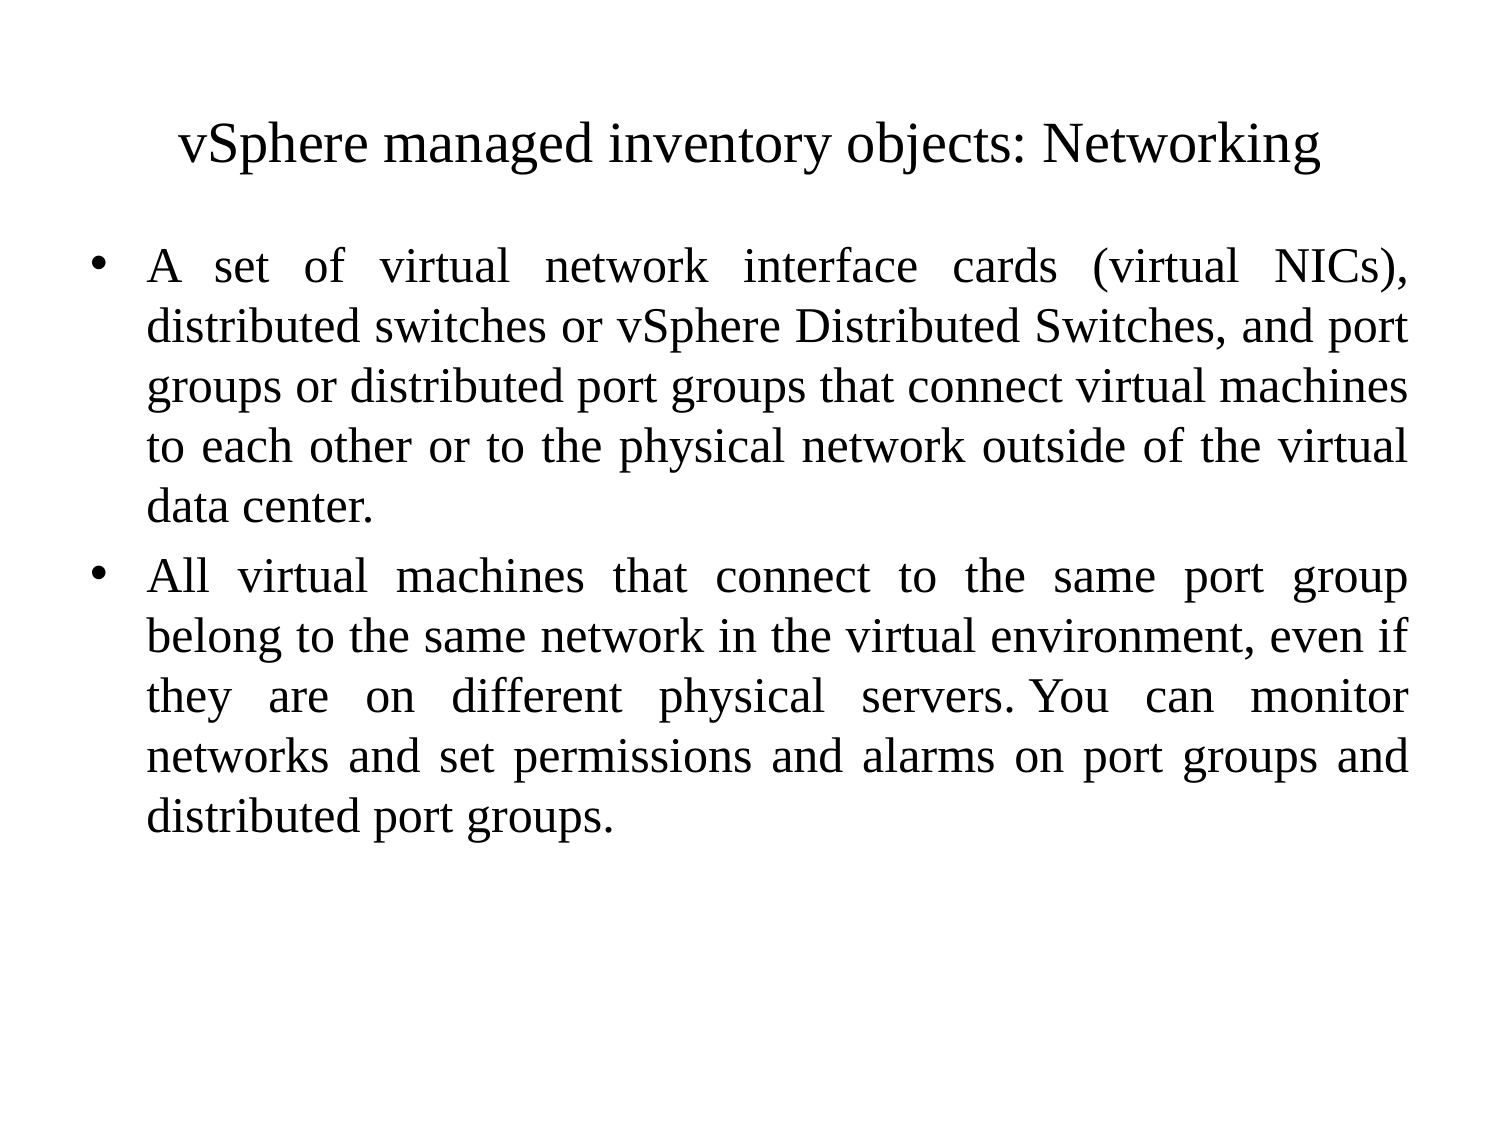

# vSphere managed inventory objects: Networking
A set of virtual network interface cards (virtual NICs), distributed switches or vSphere Distributed Switches, and port groups or distributed port groups that connect virtual machines to each other or to the physical network outside of the virtual data center.
All virtual machines that connect to the same port group belong to the same network in the virtual environment, even if they are on different physical servers. You can monitor networks and set permissions and alarms on port groups and distributed port groups.